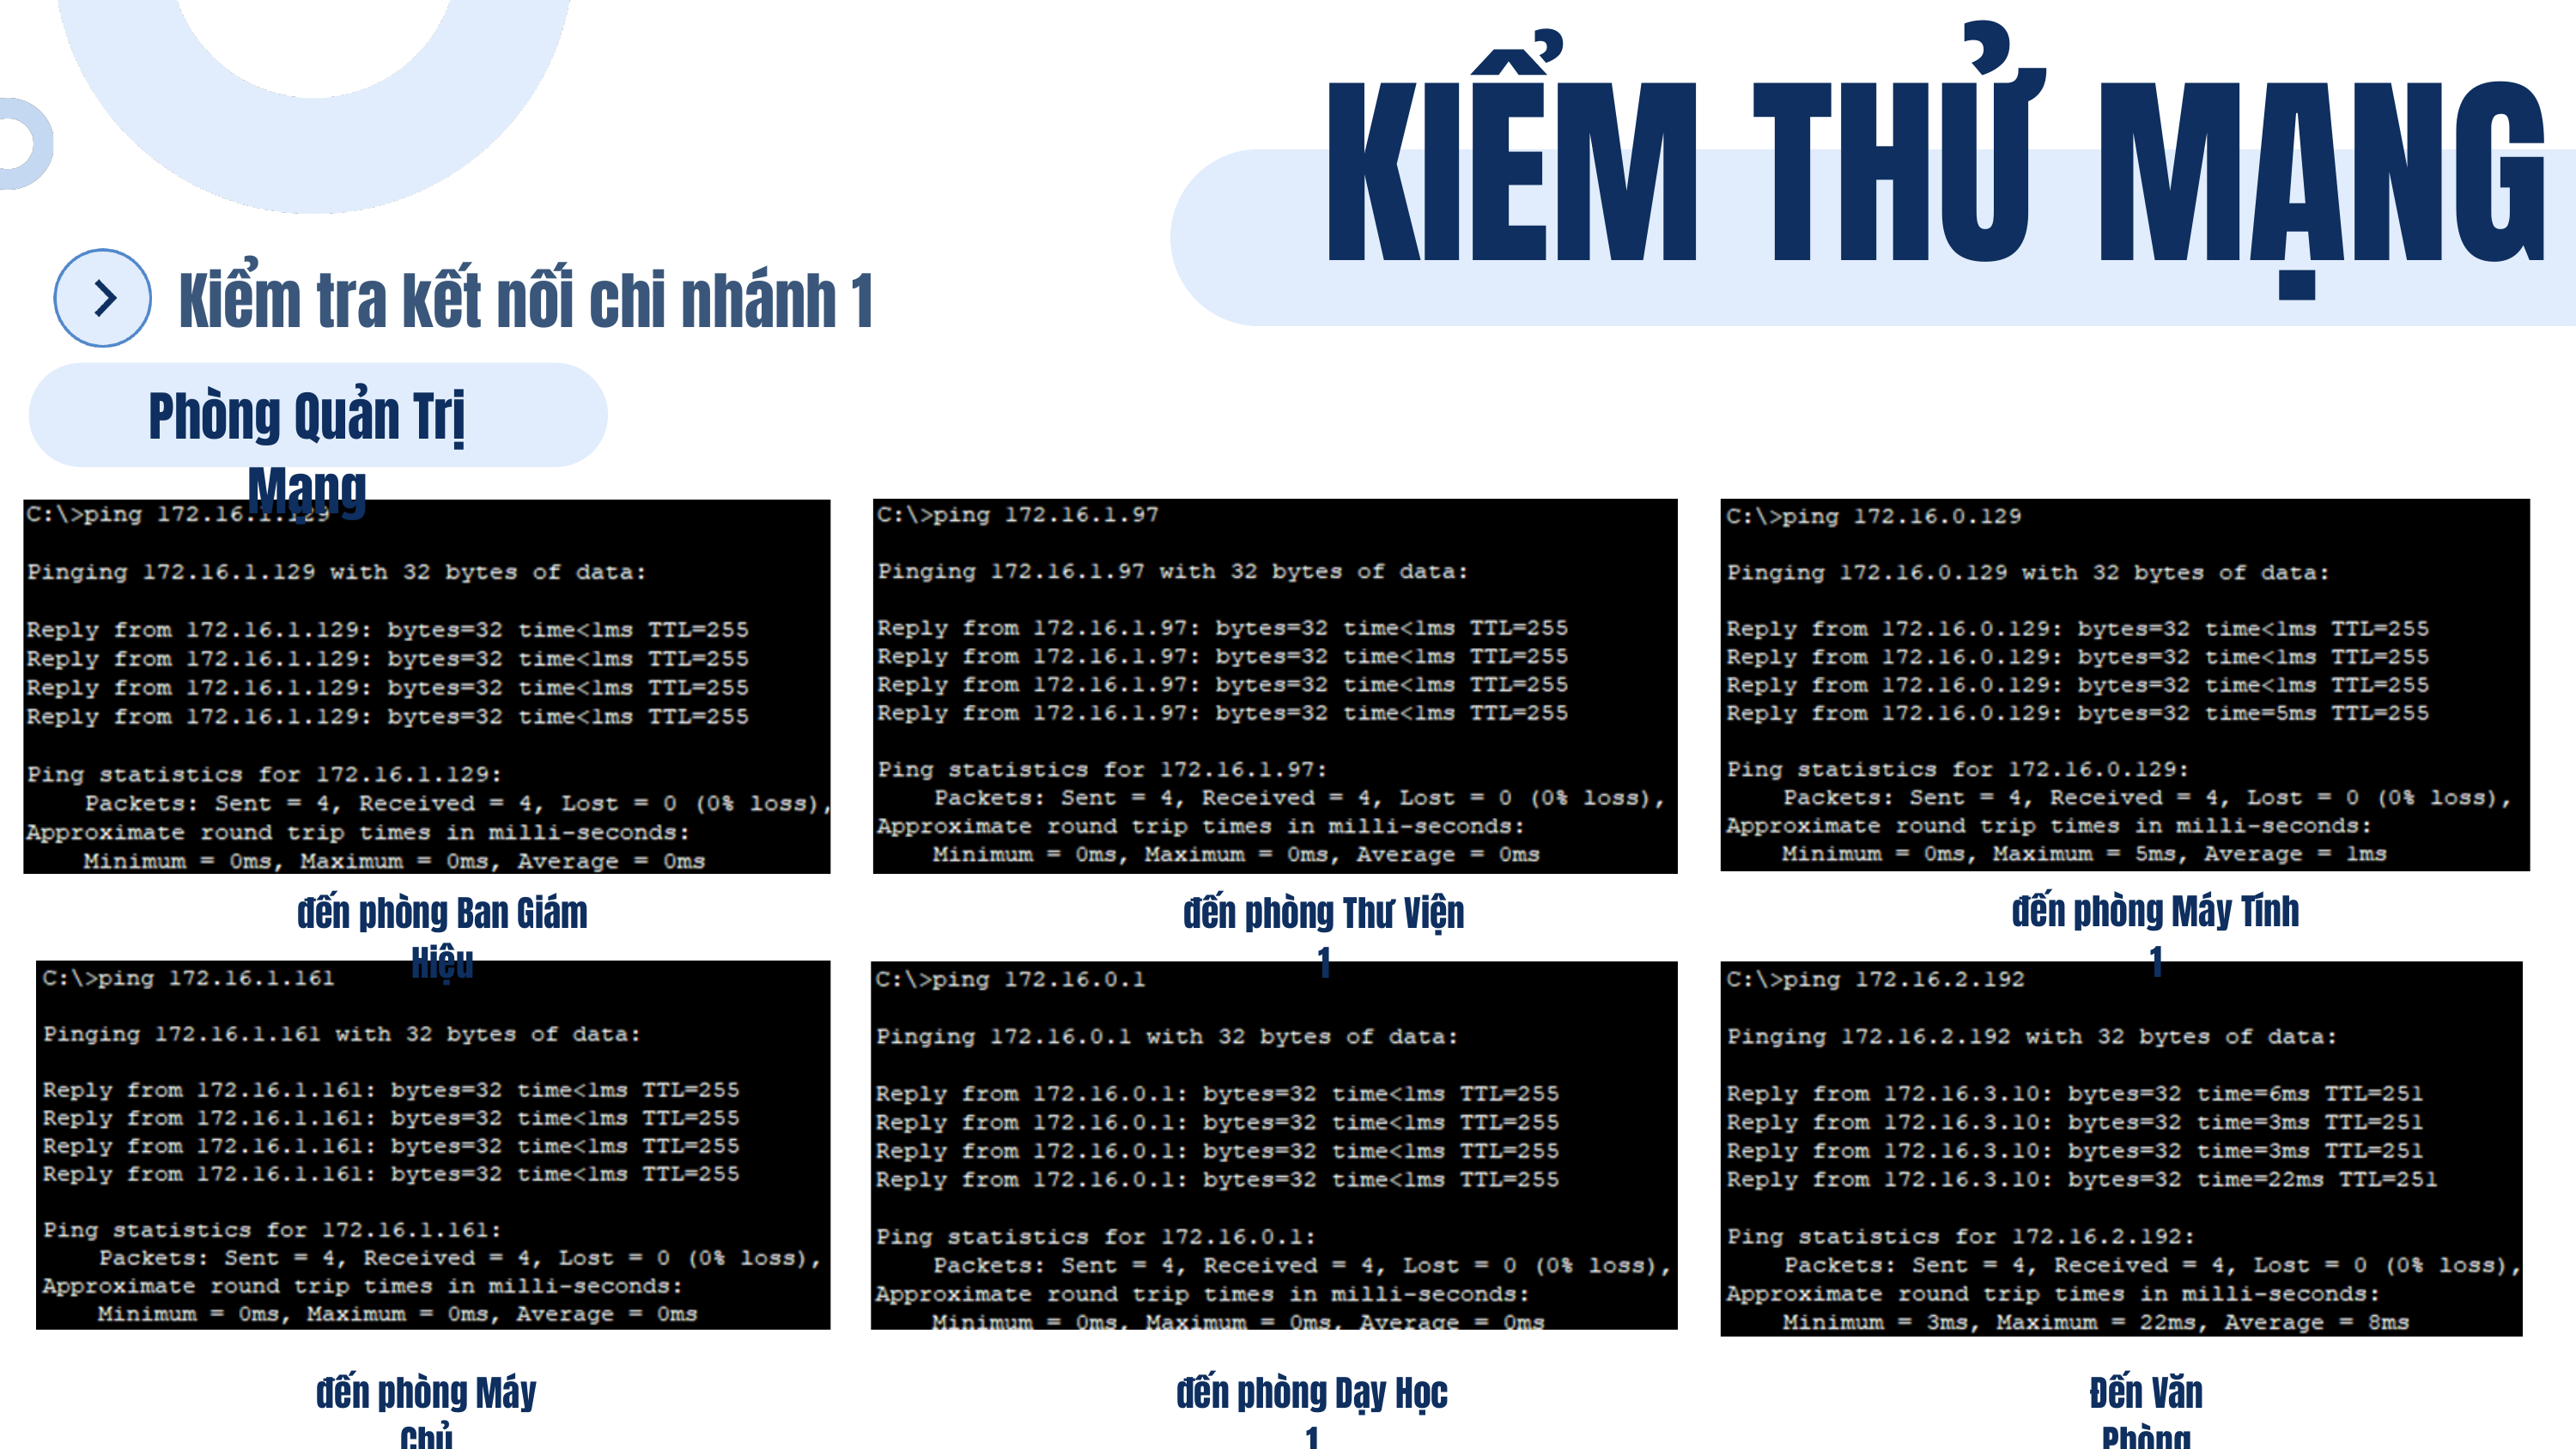

KIỂM THỬ MẠNG

Kiểm tra kết nối chi nhánh 1
Phòng Quản Trị Mạng

đến phòng Máy Tính 1

đến phòng Ban Giám Hiệu
đến phòng Thư Viện 1

đến phòng Máy Chủ

đến phòng Dạy Học 1
Đến Văn Phòng